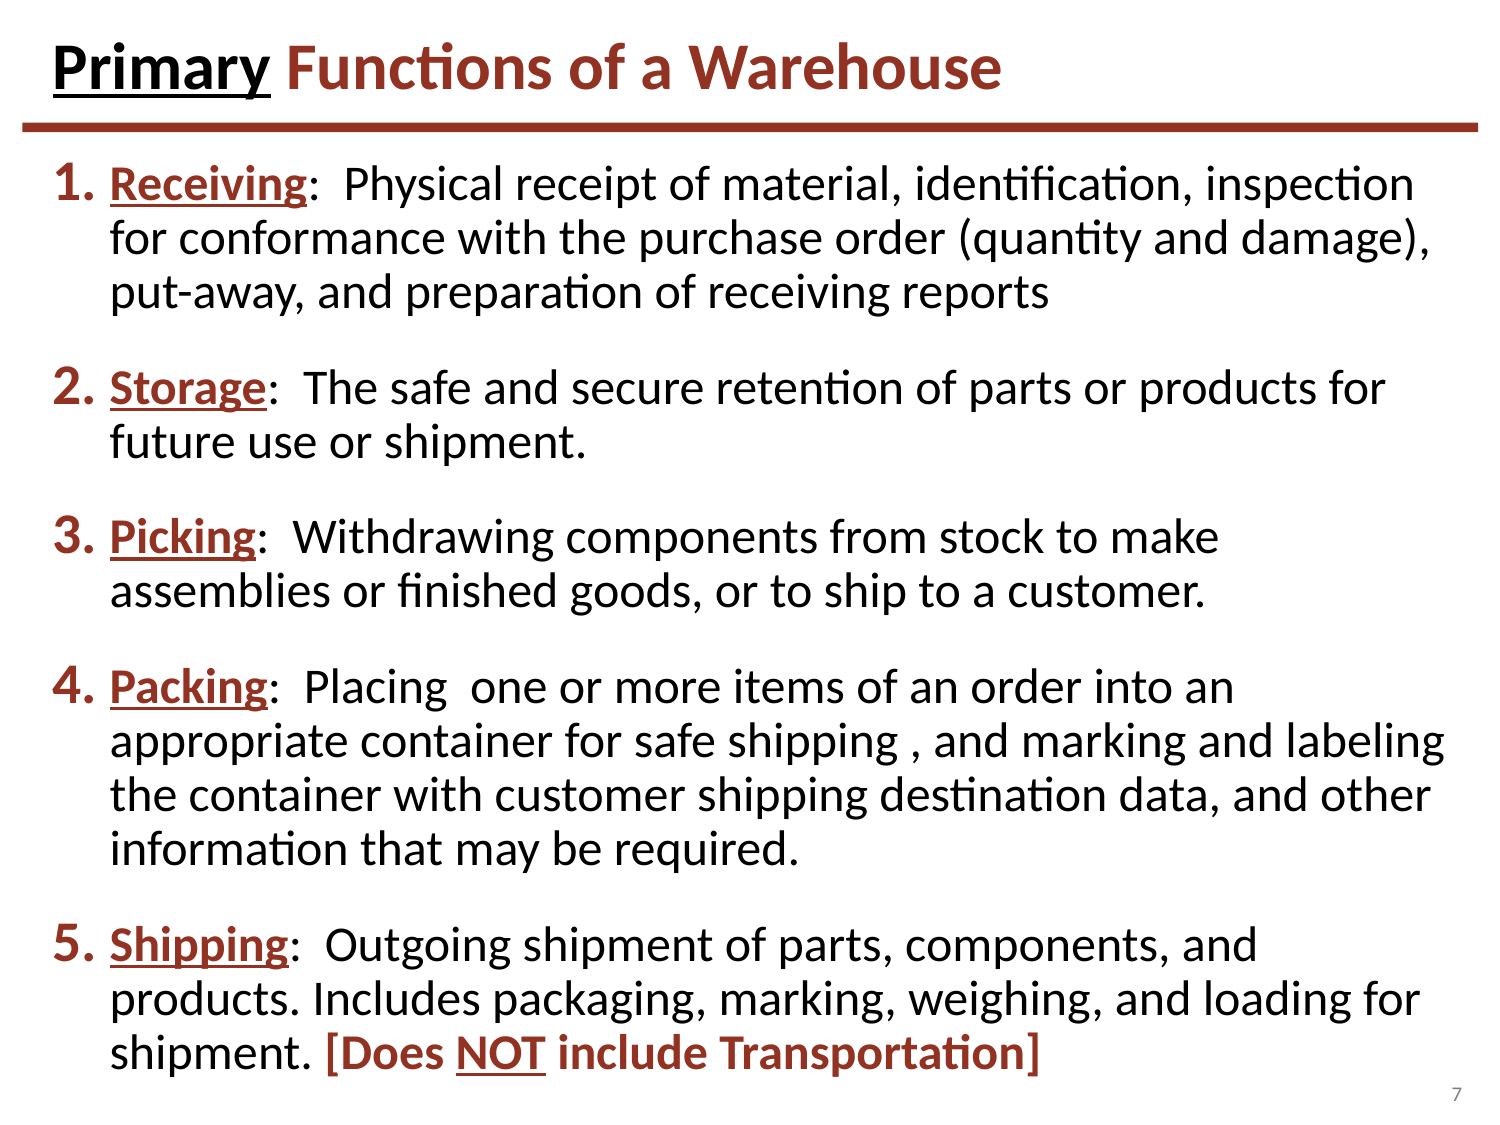

# Primary Functions of a Warehouse
Receiving:  Physical receipt of material, identification, inspection for conformance with the purchase order (quantity and damage), put-away, and preparation of receiving reports
Storage:  The safe and secure retention of parts or products for future use or shipment.
Picking:  Withdrawing components from stock to make assemblies or finished goods, or to ship to a customer.
Packing:  Placing  one or more items of an order into an appropriate container for safe shipping , and marking and labeling the container with customer shipping destination data, and other information that may be required.
Shipping:  Outgoing shipment of parts, components, and products. Includes packaging, marking, weighing, and loading for shipment. [Does NOT include Transportation]
7